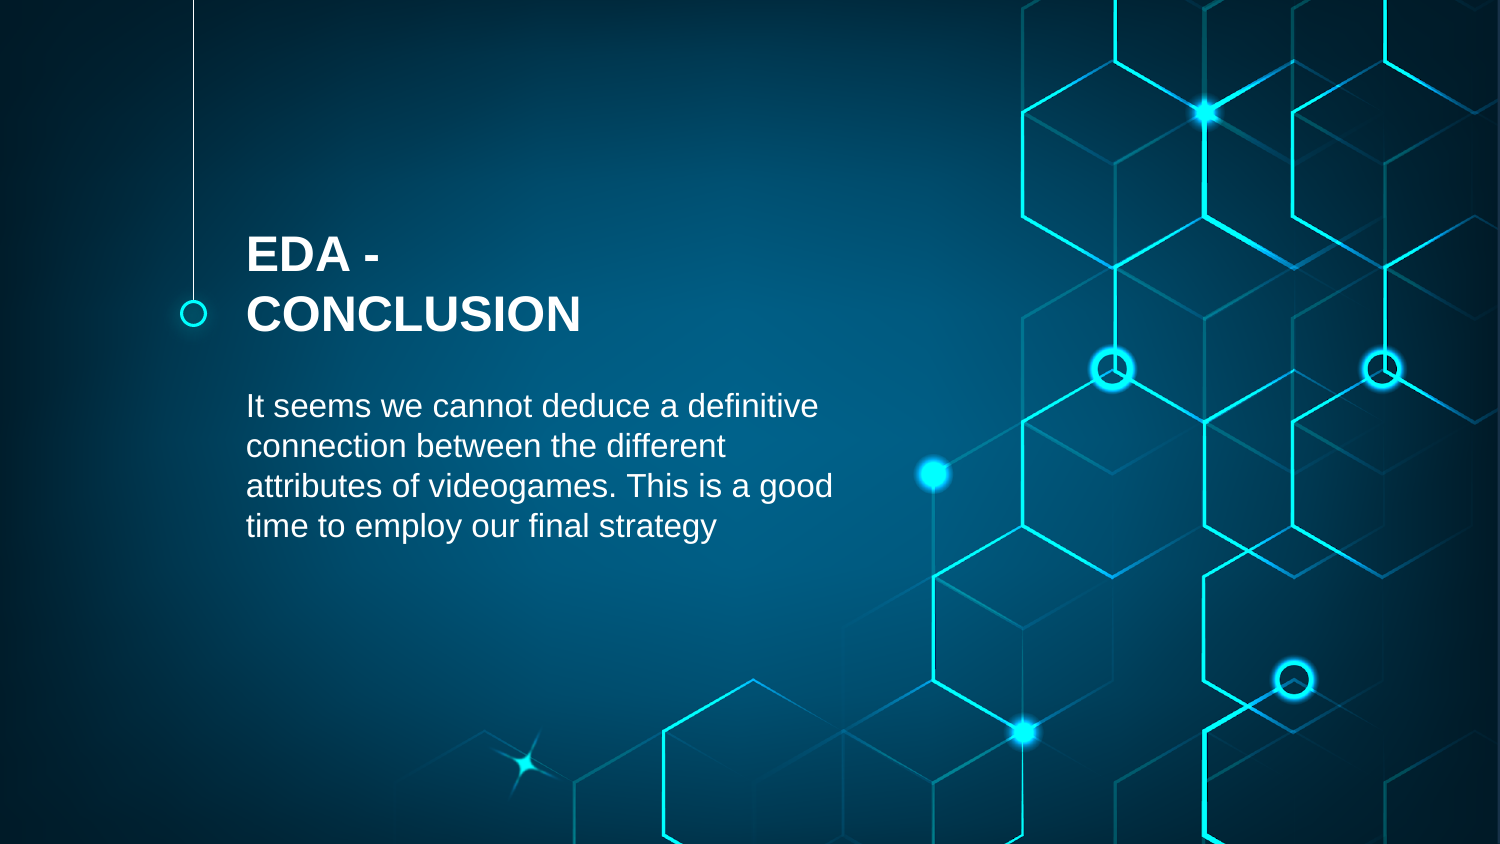

# EDA - CONCLUSION

It seems we cannot deduce a definitive connection between the different attributes of videogames. This is a good time to employ our final strategy